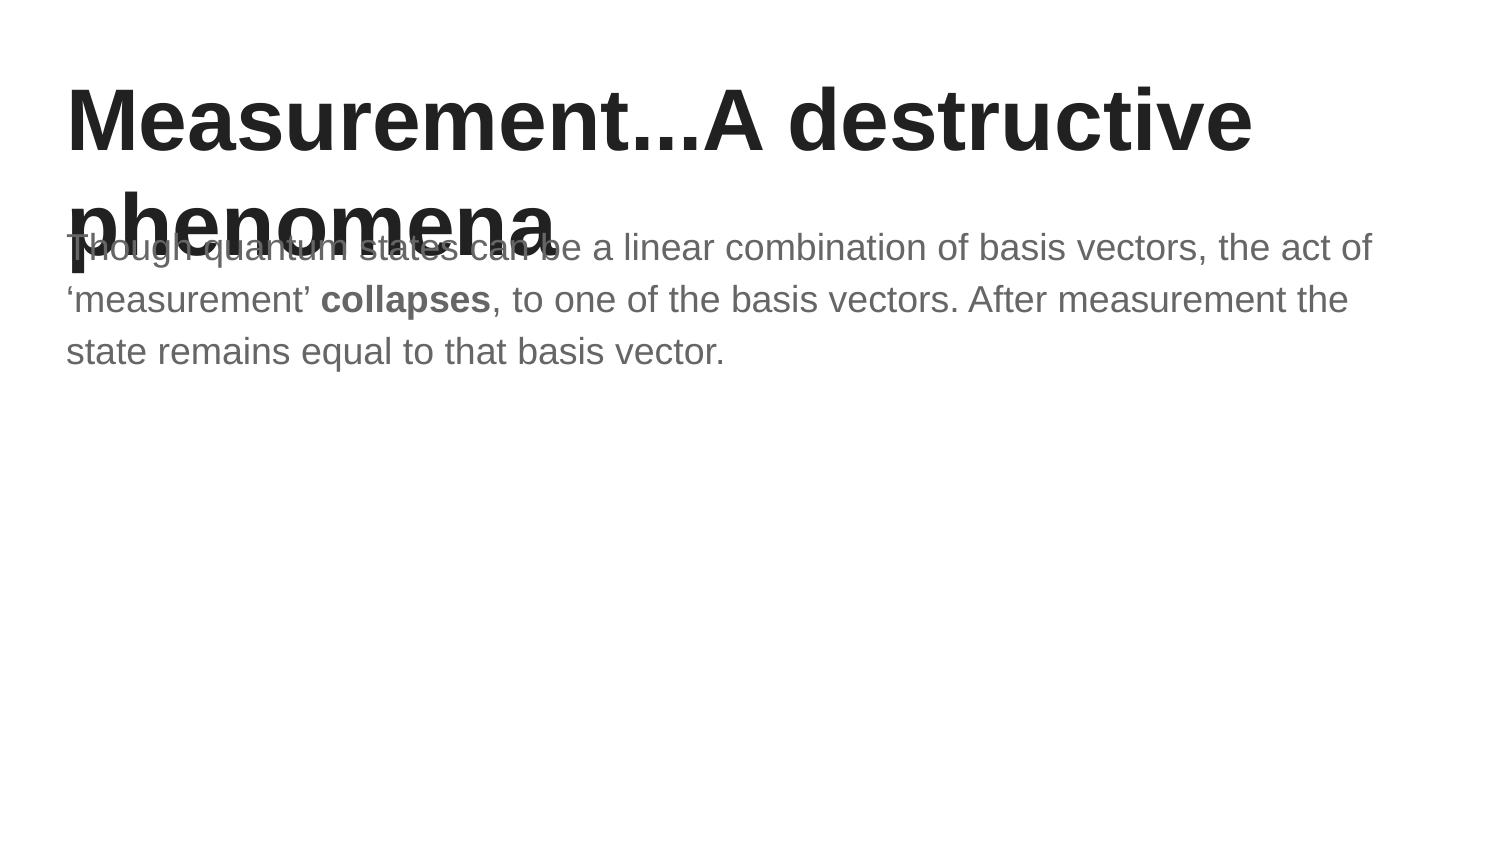

# Measurement...A destructive phenomena
Though quantum states can be a linear combination of basis vectors, the act of ‘measurement’ collapses, to one of the basis vectors. After measurement the state remains equal to that basis vector.